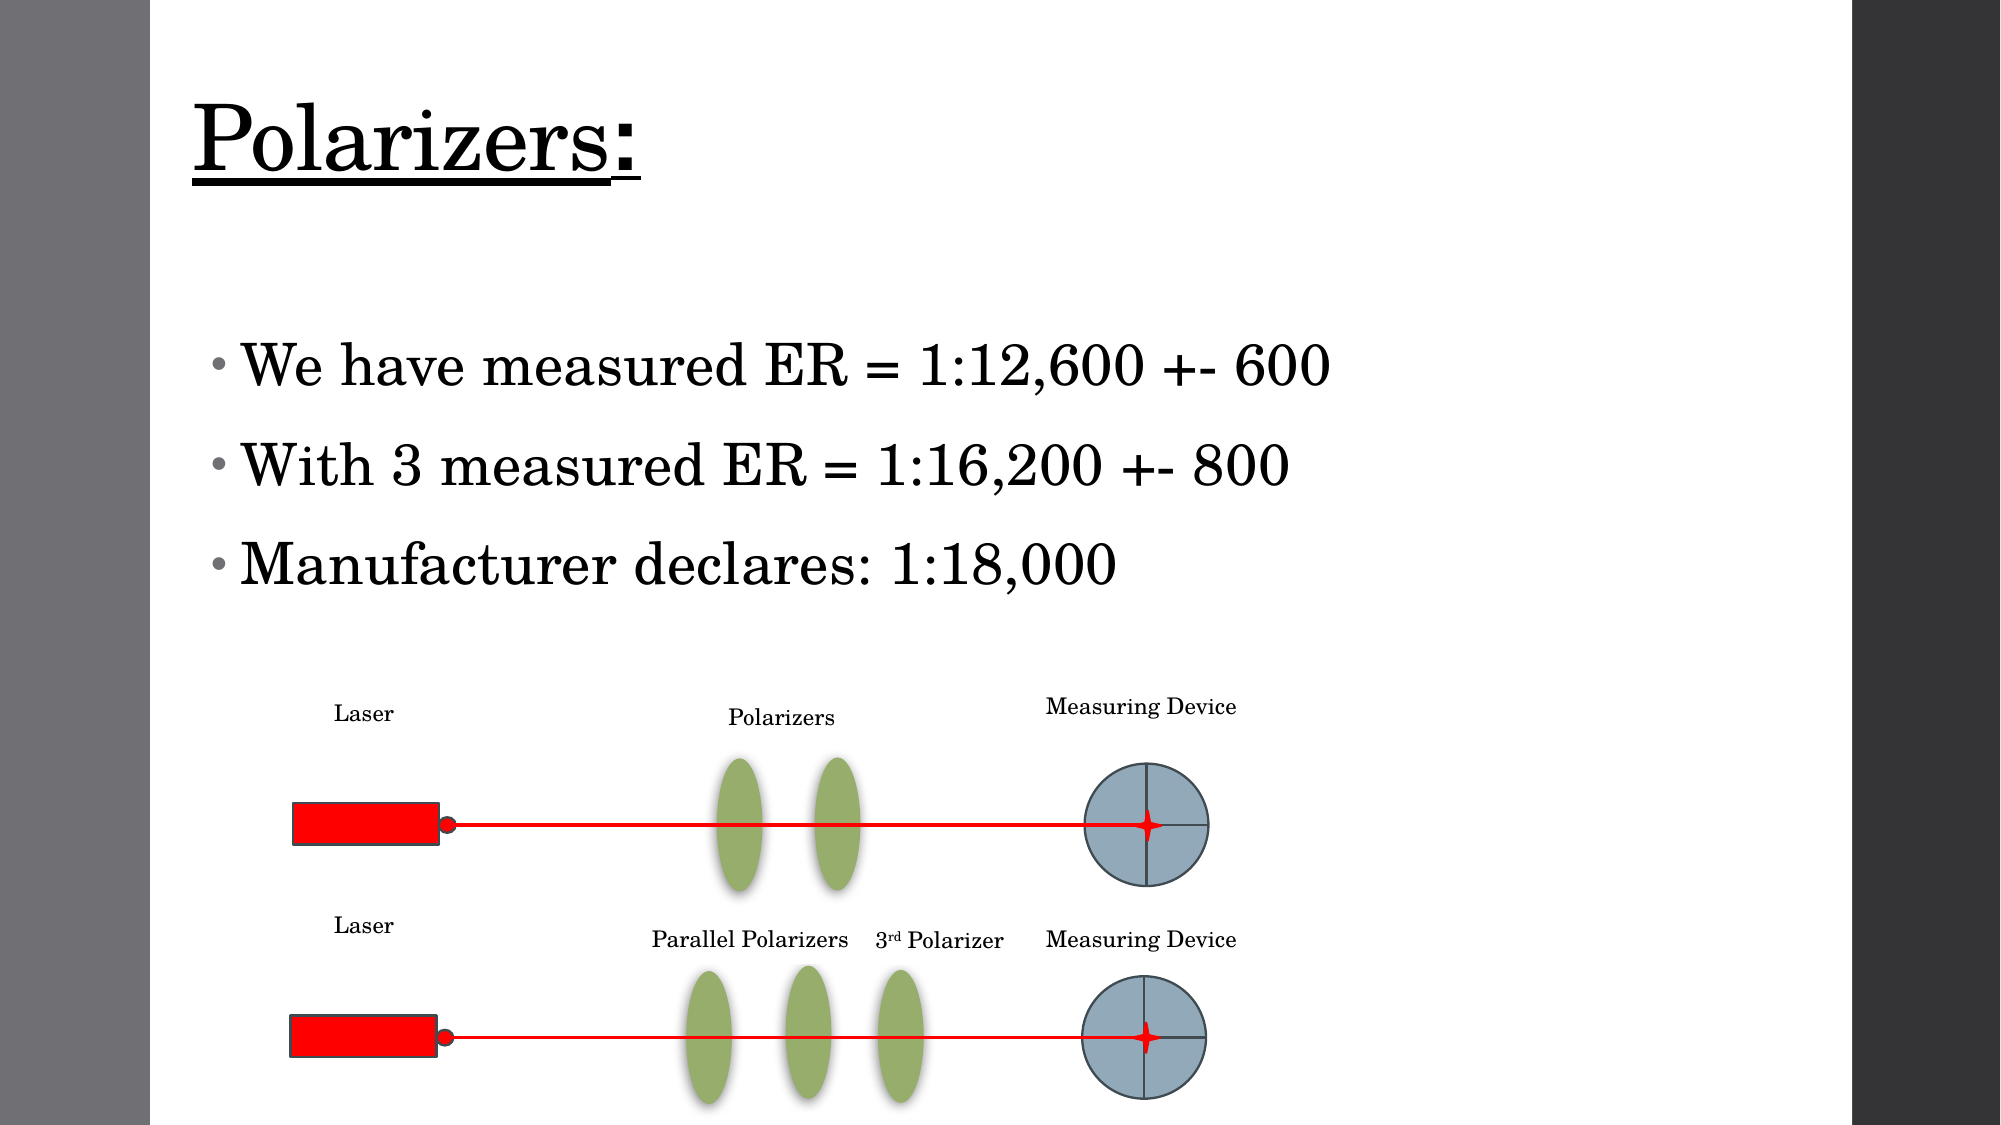

# Polarizers:

We have measured ER = 1:12,600 +- 600
With 3 measured ER = 1:16,200 +- 800
Manufacturer declares: 1:18,000

Measuring Device
Laser
Polarizers

Laser
Parallel Polarizers
Measuring Device
3rd Polarizer